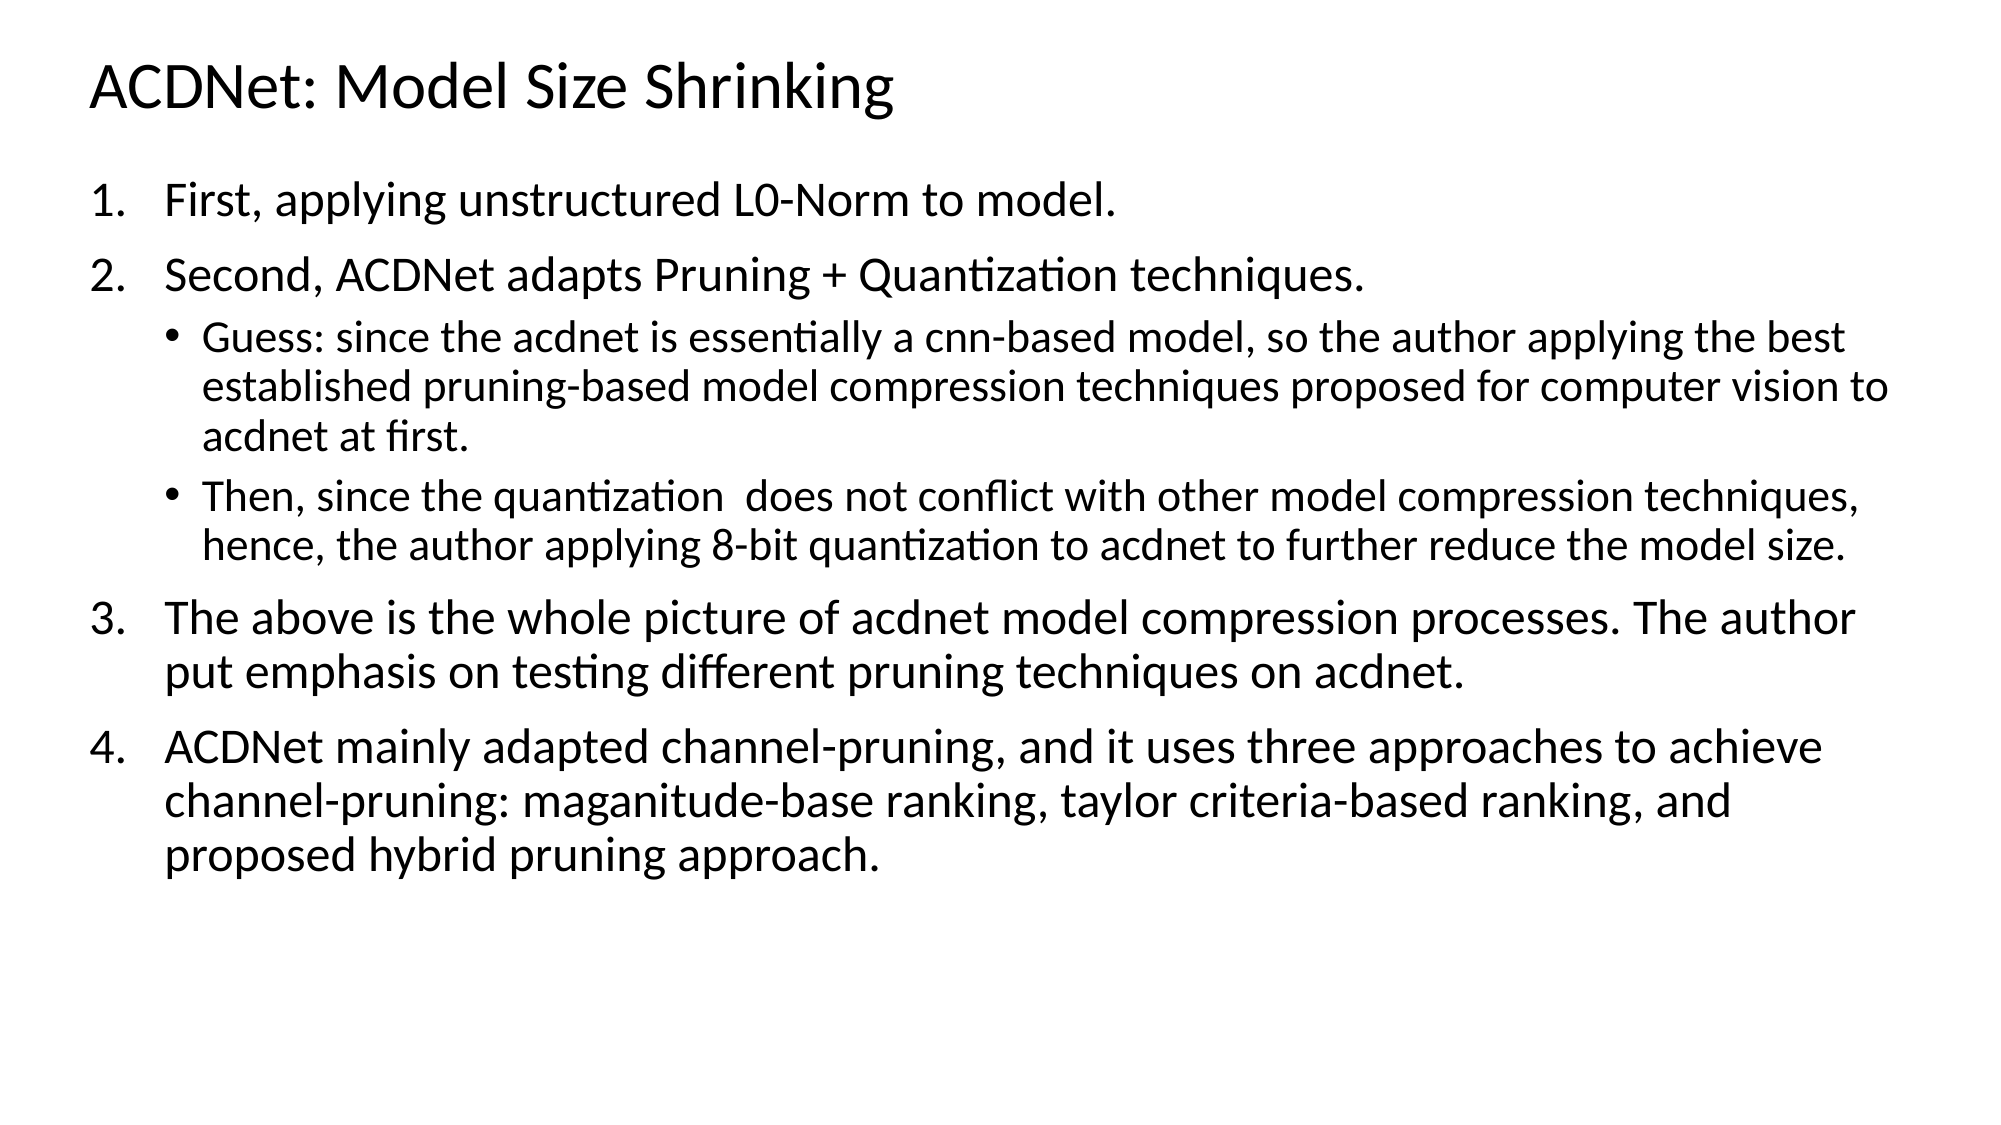

# ACDNet: Model Size Shrinking
First, applying unstructured L0-Norm to model.
Second, ACDNet adapts Pruning + Quantization techniques.
Guess: since the acdnet is essentially a cnn-based model, so the author applying the best established pruning-based model compression techniques proposed for computer vision to acdnet at first.
Then, since the quantization  does not conflict with other model compression techniques, hence, the author applying 8-bit quantization to acdnet to further reduce the model size.
The above is the whole picture of acdnet model compression processes. The author put emphasis on testing different pruning techniques on acdnet.
ACDNet mainly adapted channel-pruning, and it uses three approaches to achieve channel-pruning: maganitude-base ranking, taylor criteria-based ranking, and proposed hybrid pruning approach.